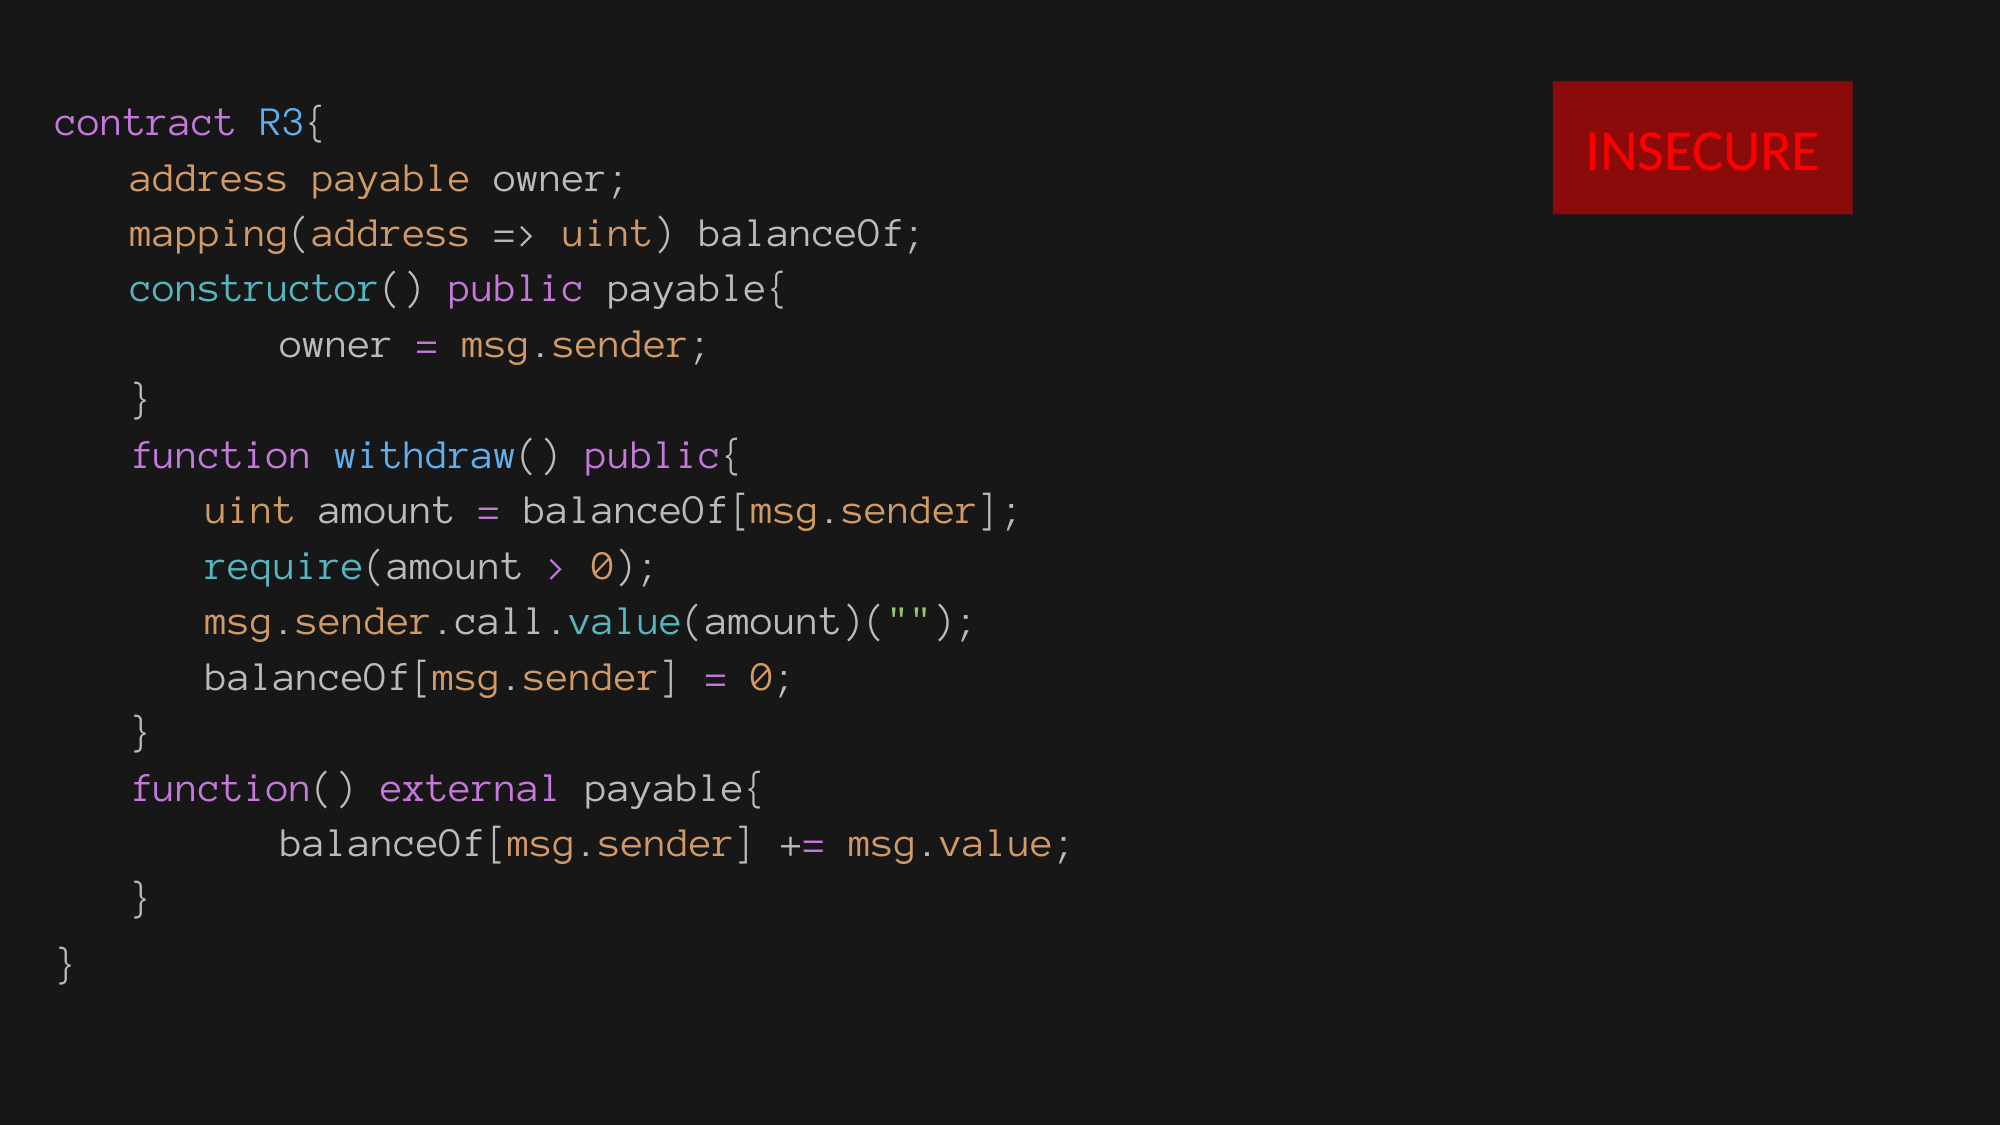

contract R3{
address payable owner;
mapping(address => uint) balanceOf;
constructor() public payable{
	owner = msg.sender;
}
function withdraw() public{
uint amount = balanceOf[msg.sender];
require(amount > 0);
msg.sender.call.value(amount)("");
balanceOf[msg.sender] = 0;
}
function() external payable{
	balanceOf[msg.sender] += msg.value;
}
}

INSECURE